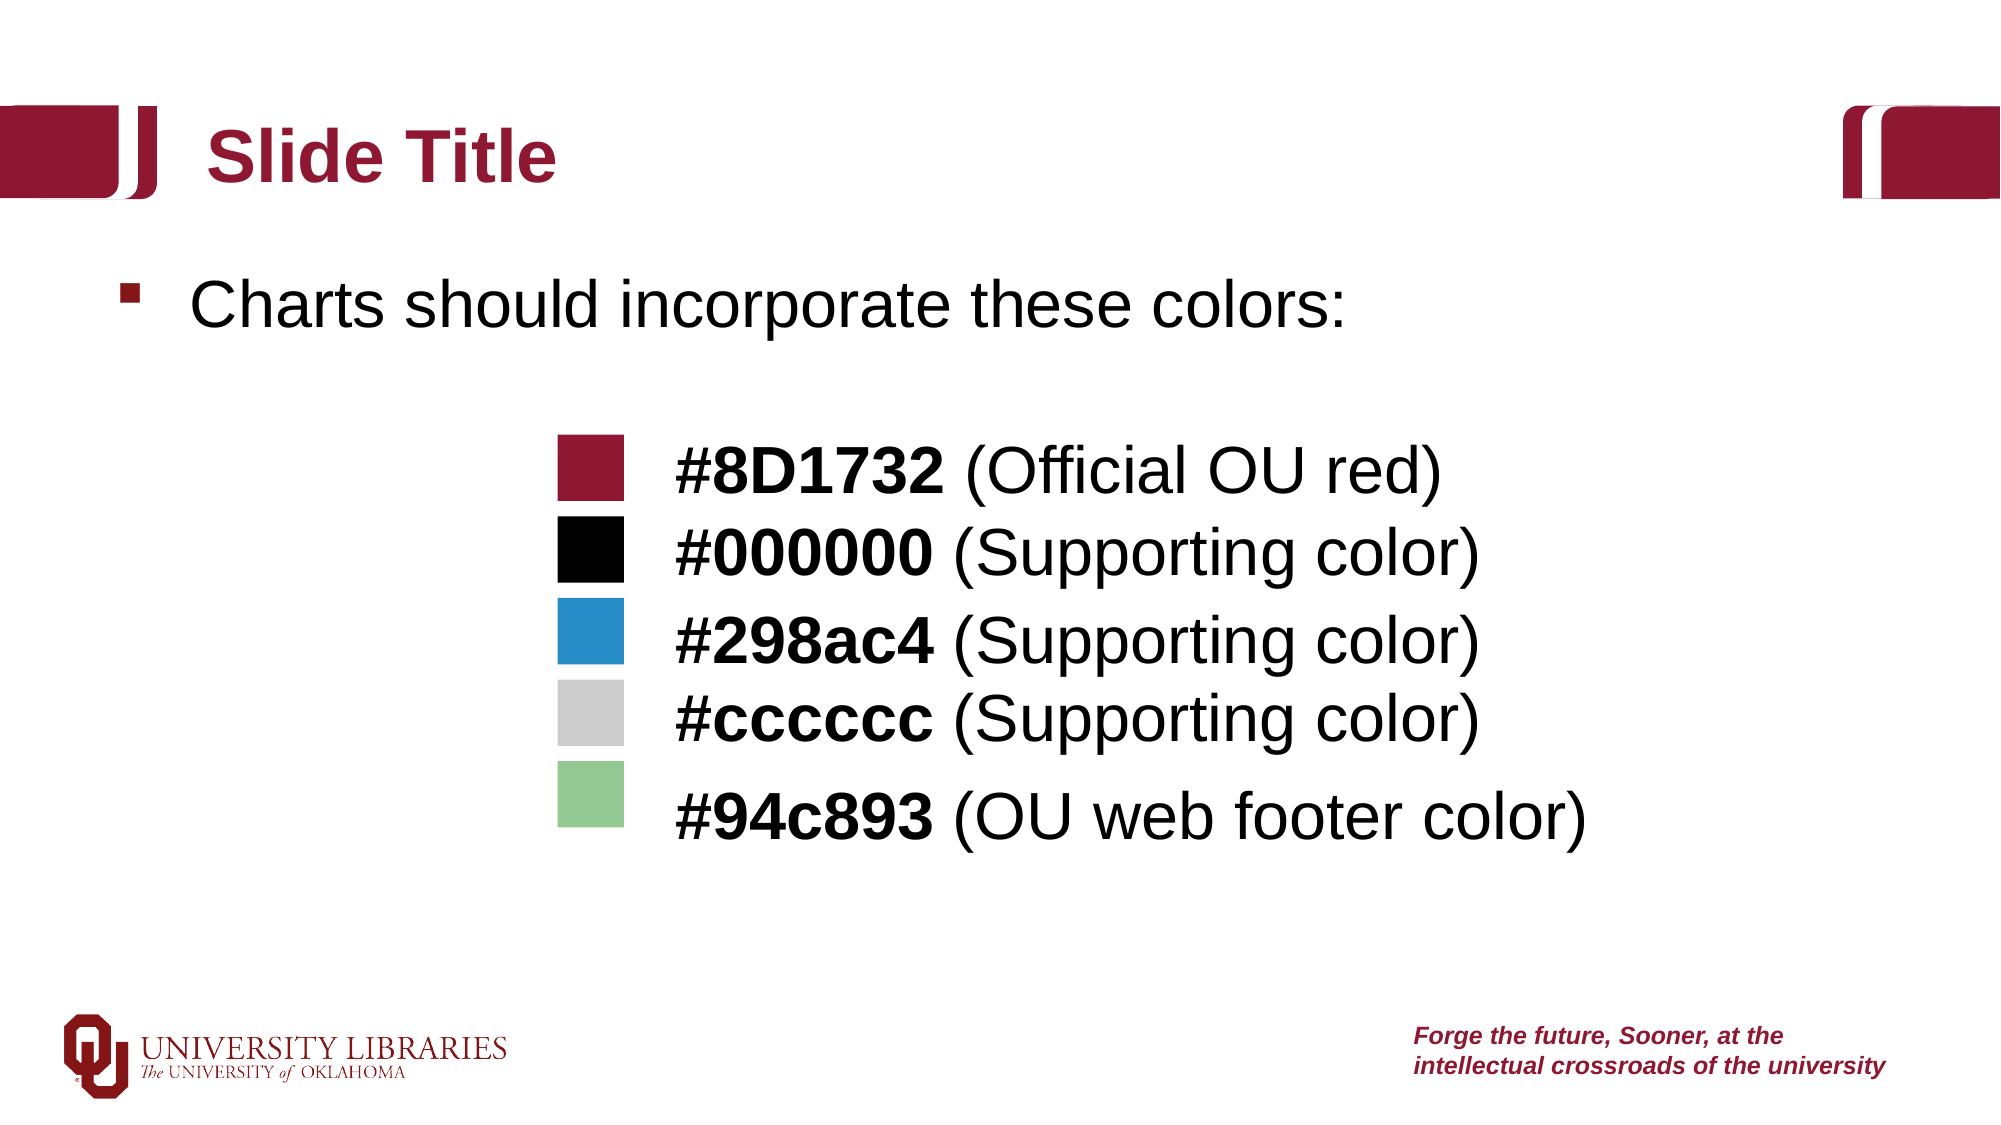

# Slide Title
Charts should incorporate these colors:
#8D1732 (Official OU red)

#000000 (Supporting color)

#298ac4 (Supporting color)

#cccccc (Supporting color)

#94c893 (OU web footer color)